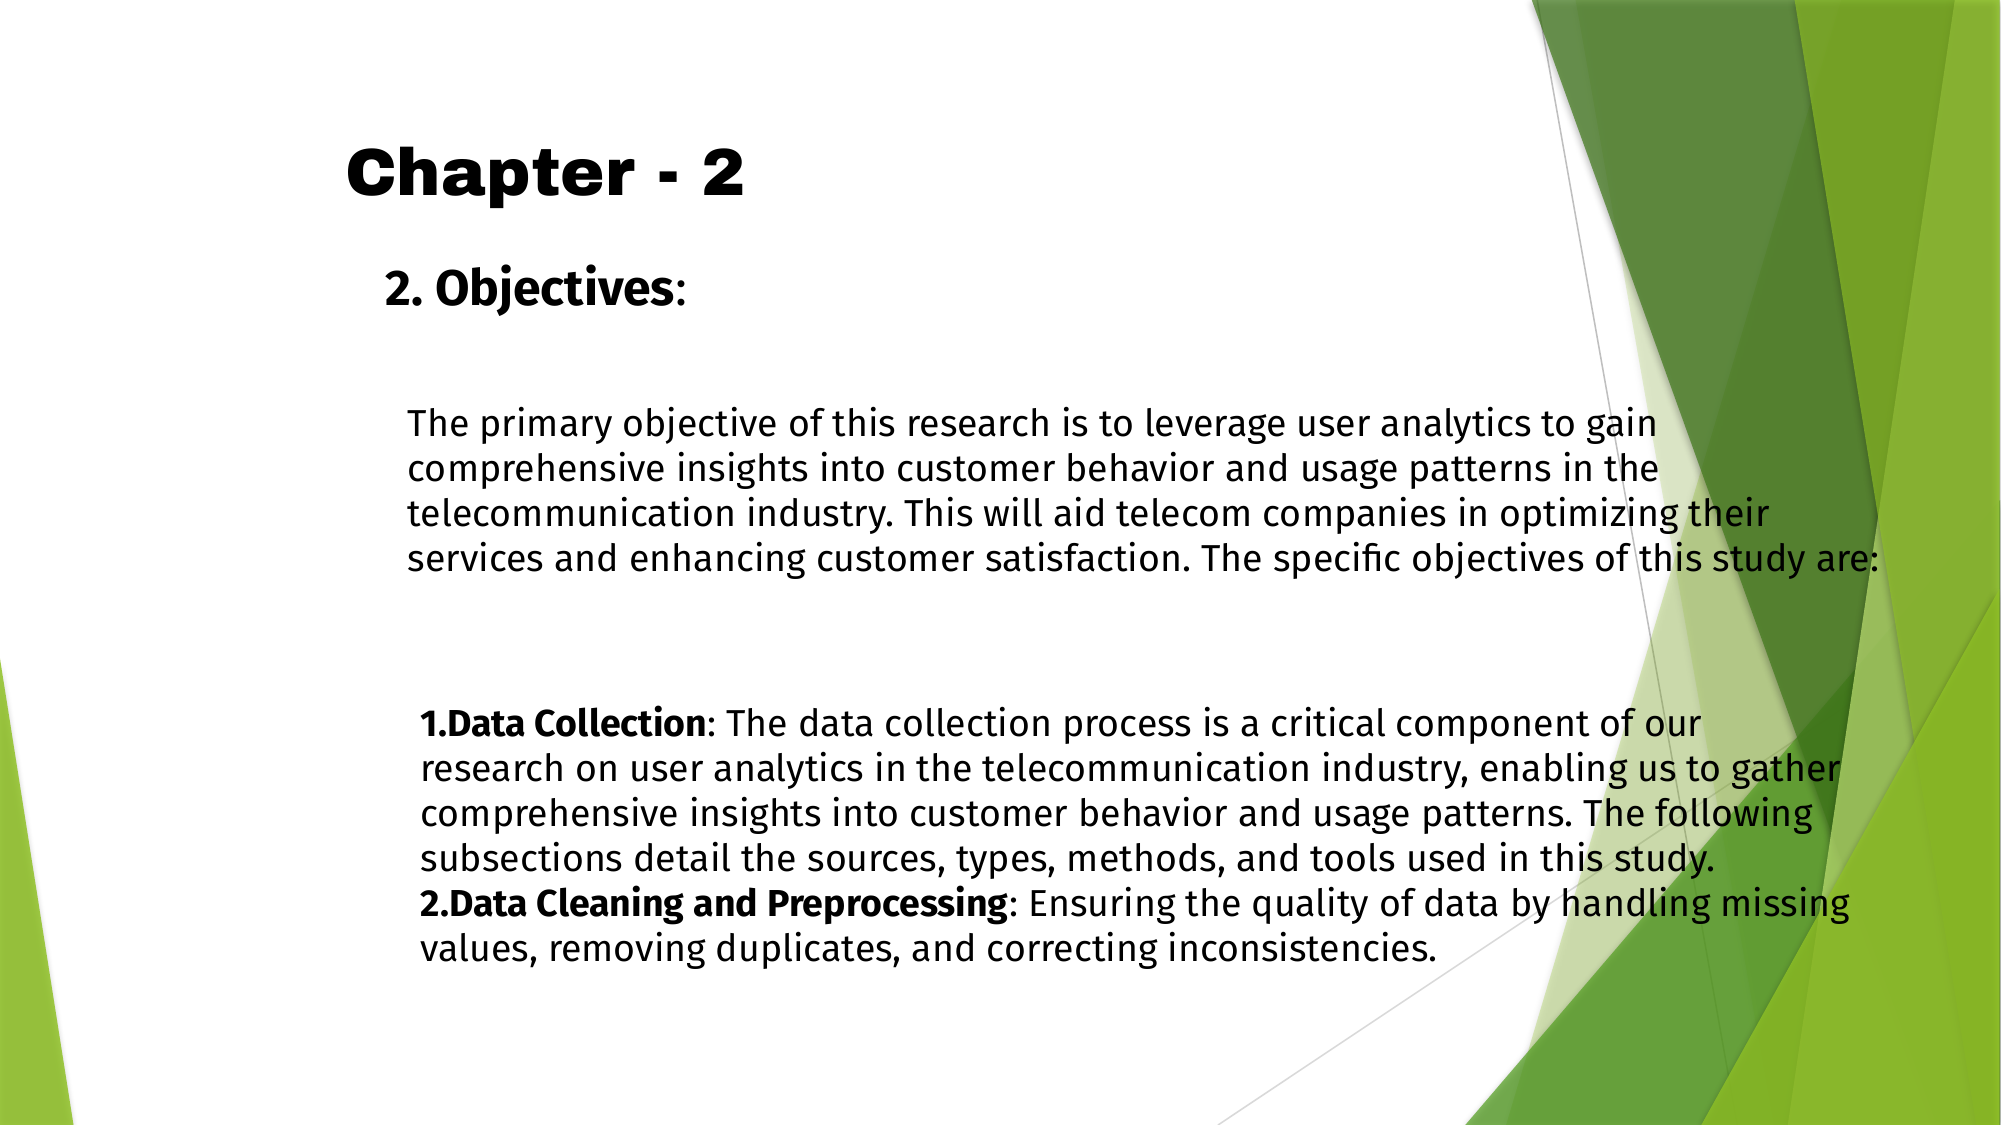

Chapter - 2
2. Objectives:
The primary objective of this research is to leverage user analytics to gain comprehensive insights into customer behavior and usage patterns in the telecommunication industry. This will aid telecom companies in optimizing their services and enhancing customer satisfaction. The specific objectives of this study are:
1.Data Collection: The data collection process is a critical component of our research on user analytics in the telecommunication industry, enabling us to gather comprehensive insights into customer behavior and usage patterns. The following subsections detail the sources, types, methods, and tools used in this study.
2.Data Cleaning and Preprocessing: Ensuring the quality of data by handling missing values, removing duplicates, and correcting inconsistencies.